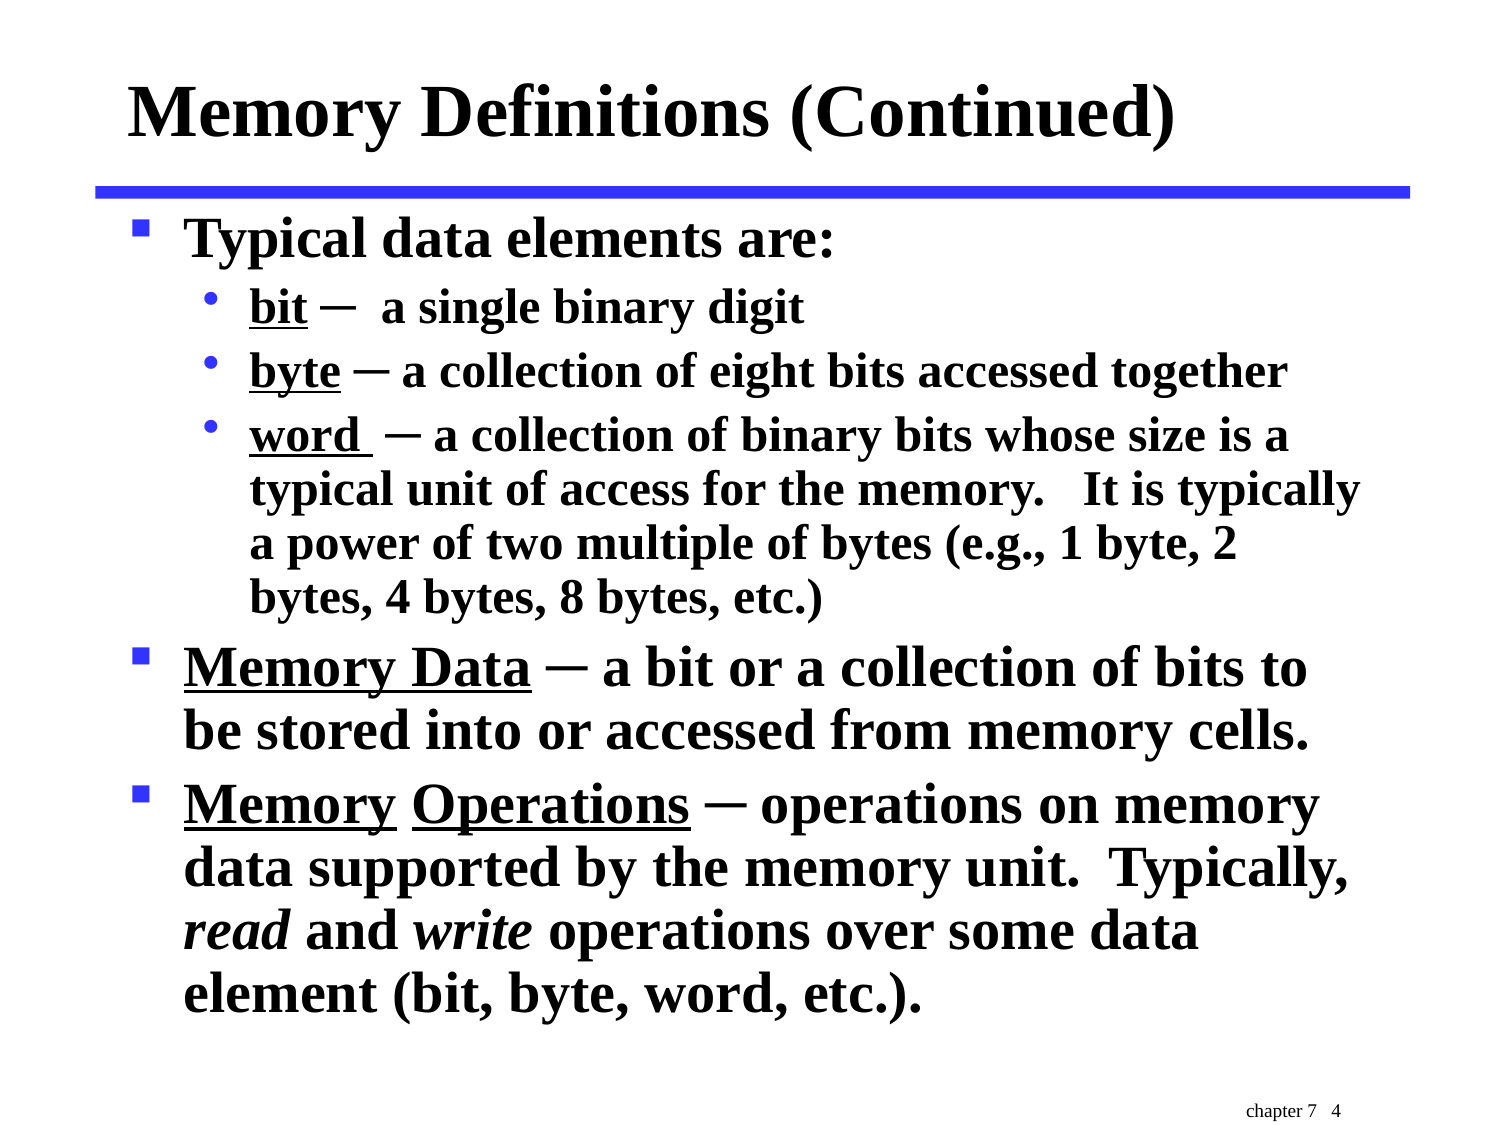

# Memory Definitions (Continued)
Typical data elements are:
bit ─  a single binary digit
byte ─ a collection of eight bits accessed together
word  ─ a collection of binary bits whose size is a typical unit of access for the memory.   It is typically a power of two multiple of bytes (e.g., 1 byte, 2 bytes, 4 bytes, 8 bytes, etc.)
Memory Data ─ a bit or a collection of bits to be stored into or accessed from memory cells.
Memory Operations ─ operations on memory data supported by the memory unit.  Typically, read and write operations over some data element (bit, byte, word, etc.).
chapter 7   4